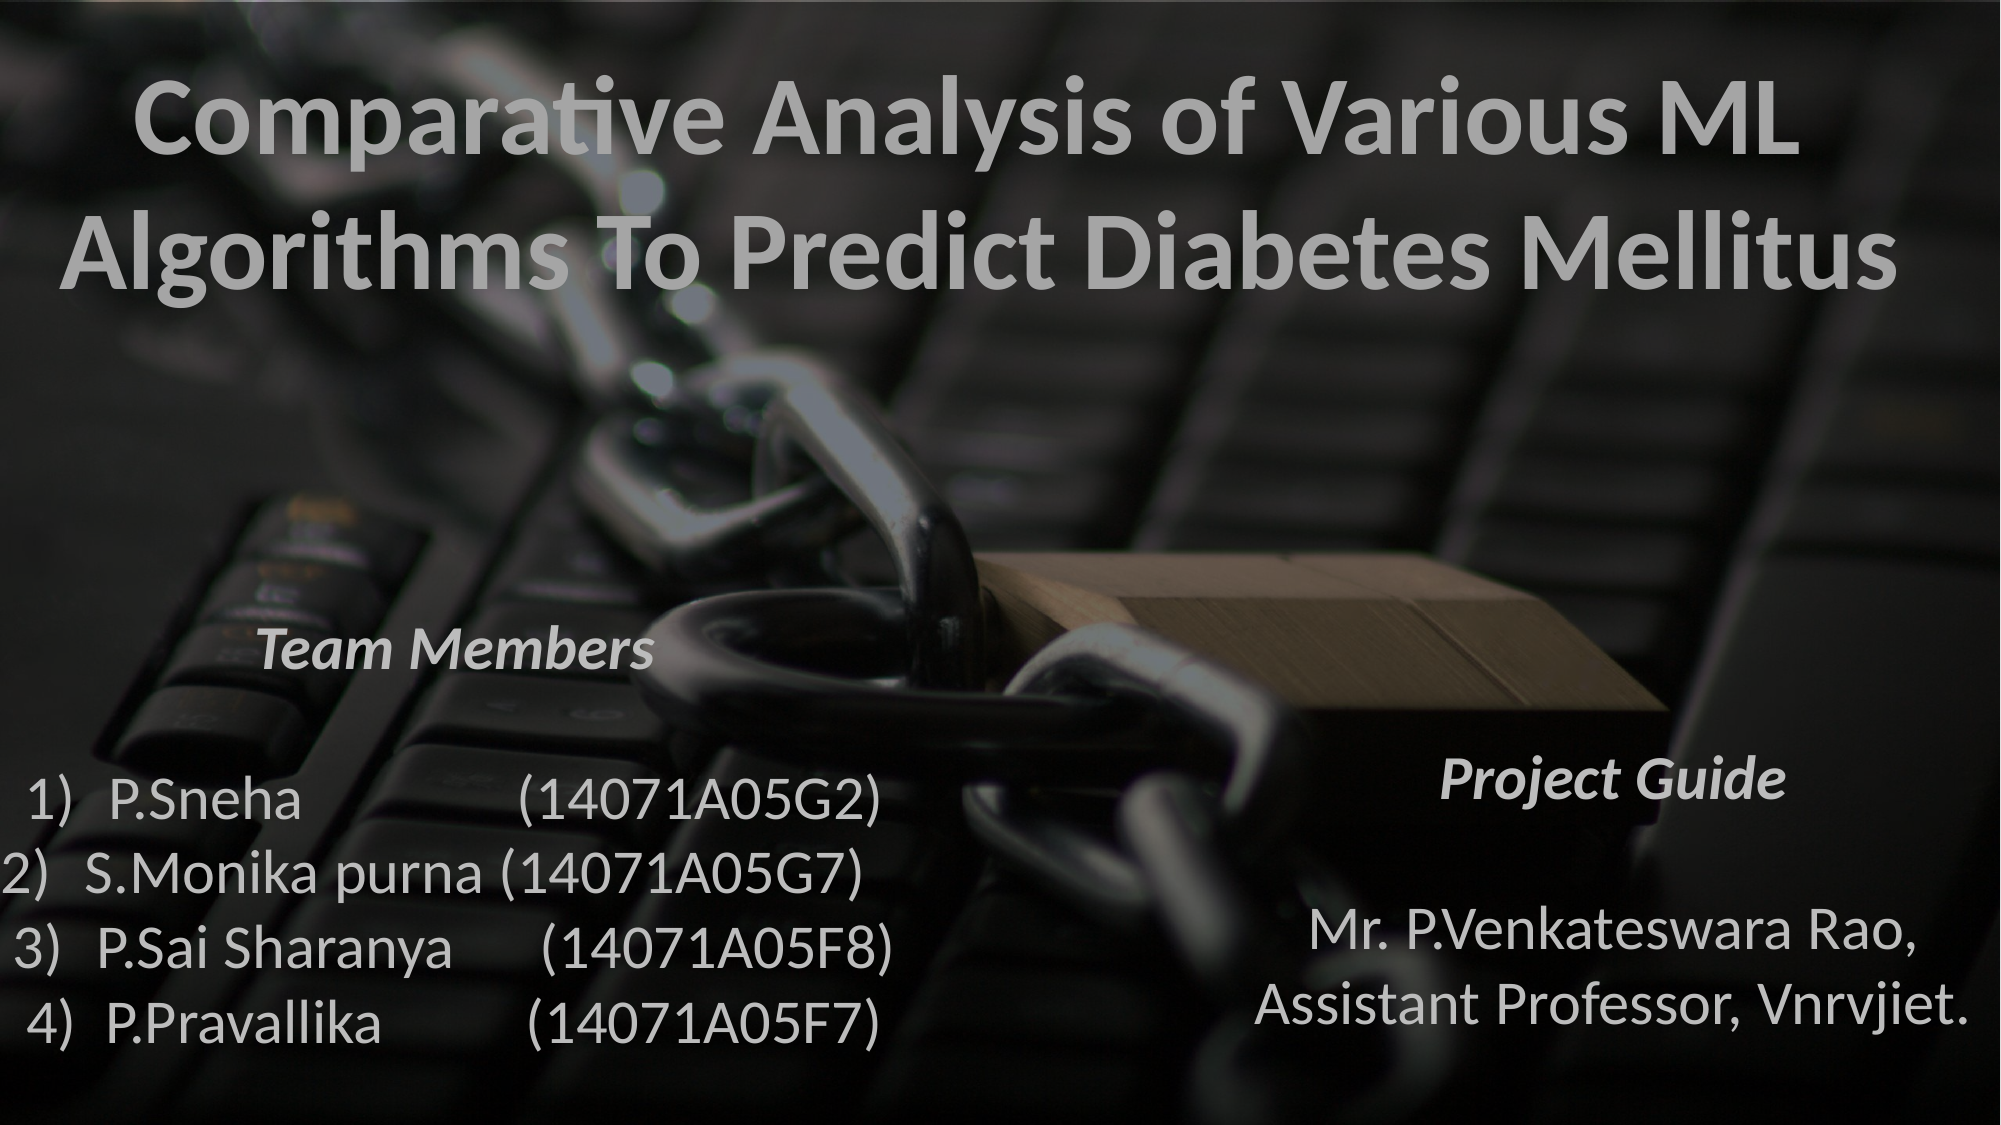

Comparative Analysis of Various ML
Algorithms To Predict Diabetes Mellitus
Team Members

P.Sneha               (14071A05G2)
S.Monika purna (14071A05G7)
P.Sai Sharanya      (14071A05F8)
4)  P.Pravallika          (14071A05F7)
Project Guide

Mr. P.Venkateswara Rao,
Assistant Professor, Vnrvjiet.